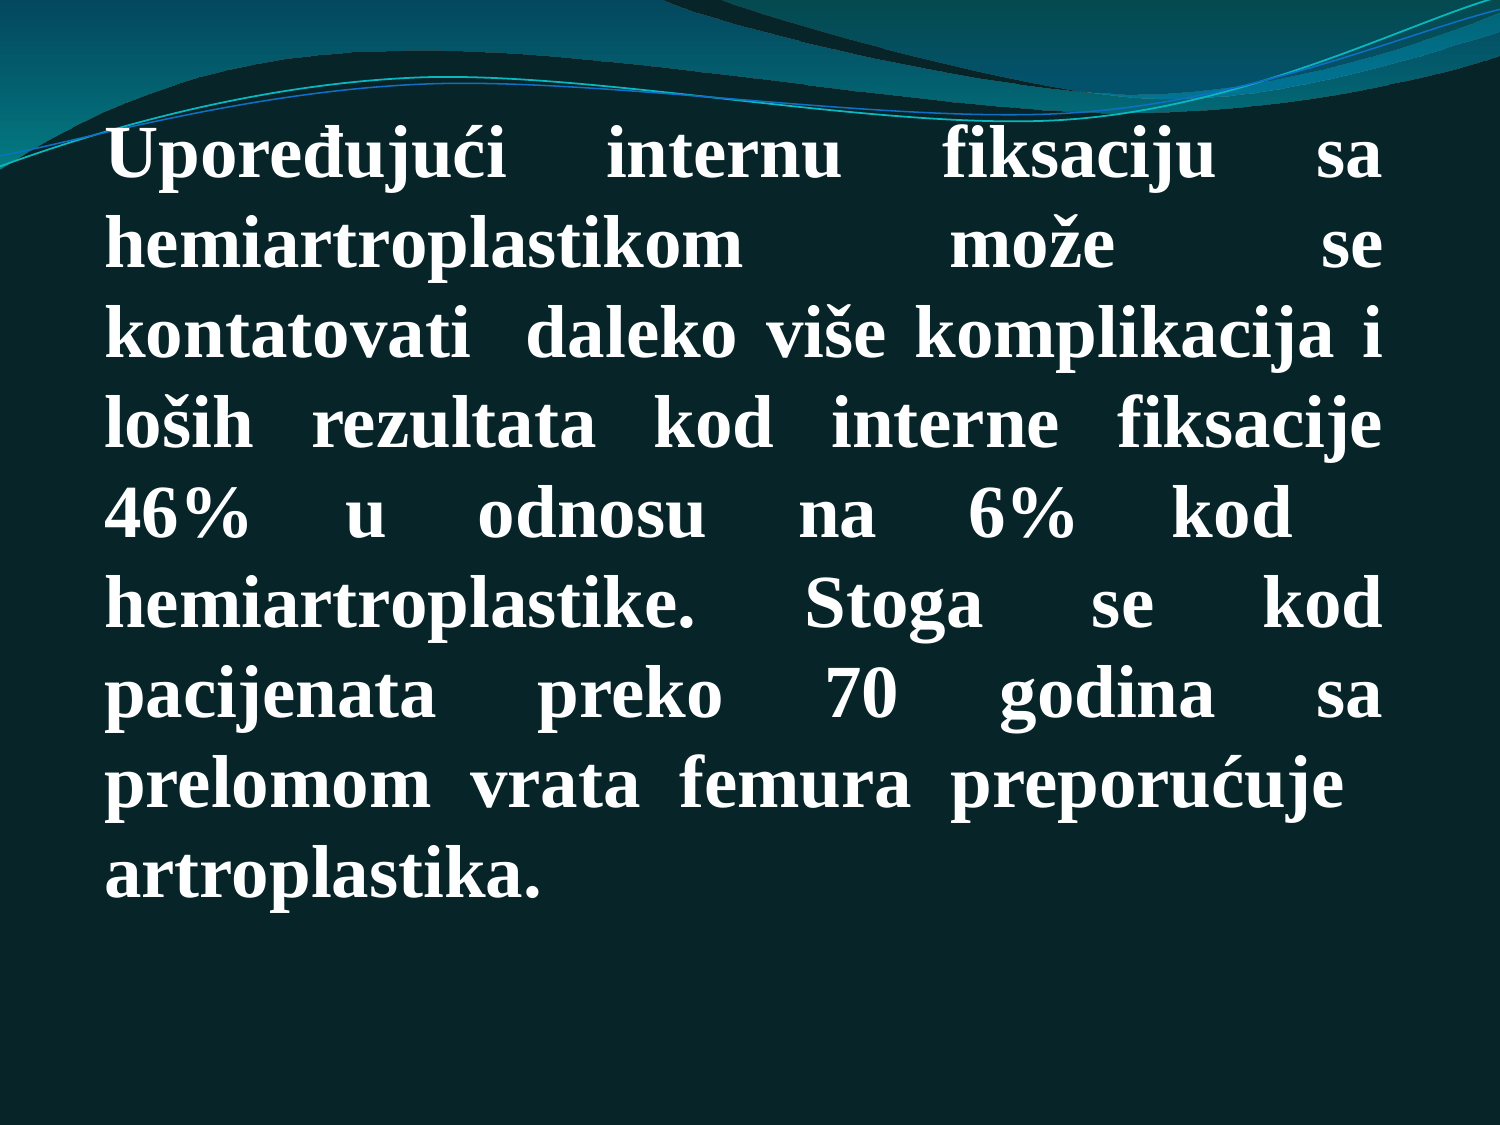

Upoređujući internu fiksaciju sa hemiartroplastikom može se kontatovati  daleko više komplikacija i loših rezultata kod interne fiksacije 46% u odnosu na 6% kod  hemiartroplastike. Stoga se kod pacijenata preko 70 godina sa prelomom vrata femura preporućuje  artroplastika.